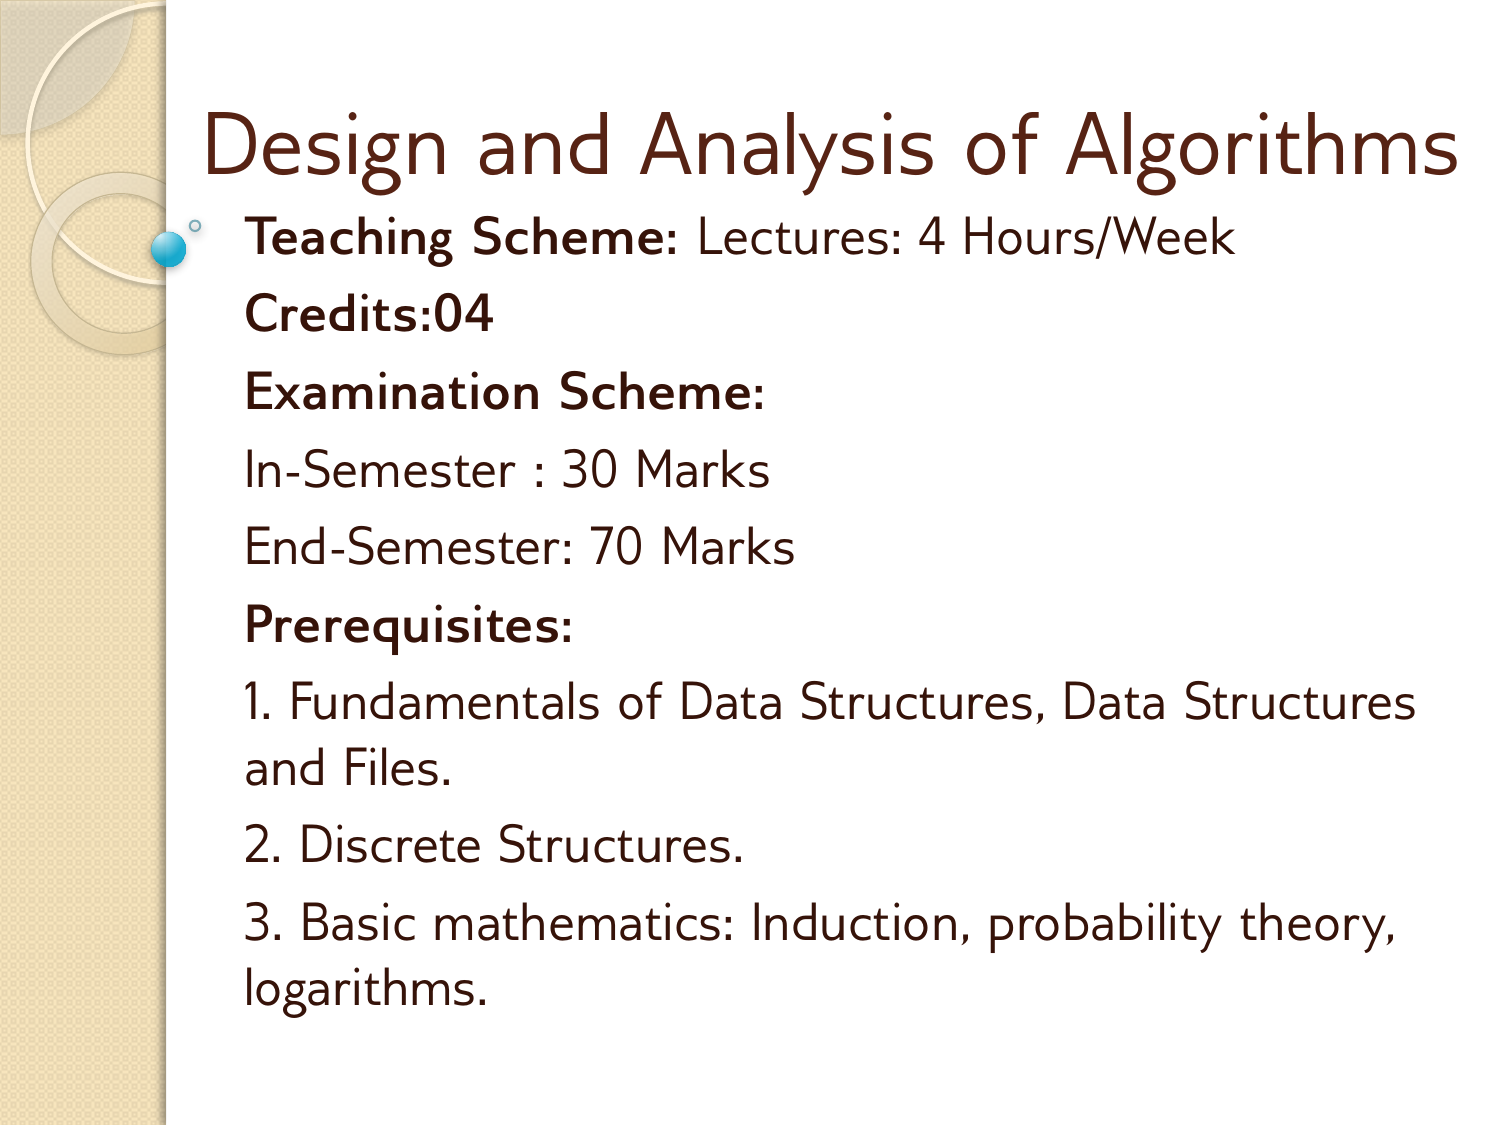

# Design and Analysis of Algorithms
Teaching Scheme: Lectures: 4 Hours/Week
Credits:04
Examination Scheme:
In-Semester : 30 Marks
End-Semester: 70 Marks
Prerequisites:
1. Fundamentals of Data Structures, Data Structures and Files.
2. Discrete Structures.
3. Basic mathematics: Induction, probability theory, logarithms.